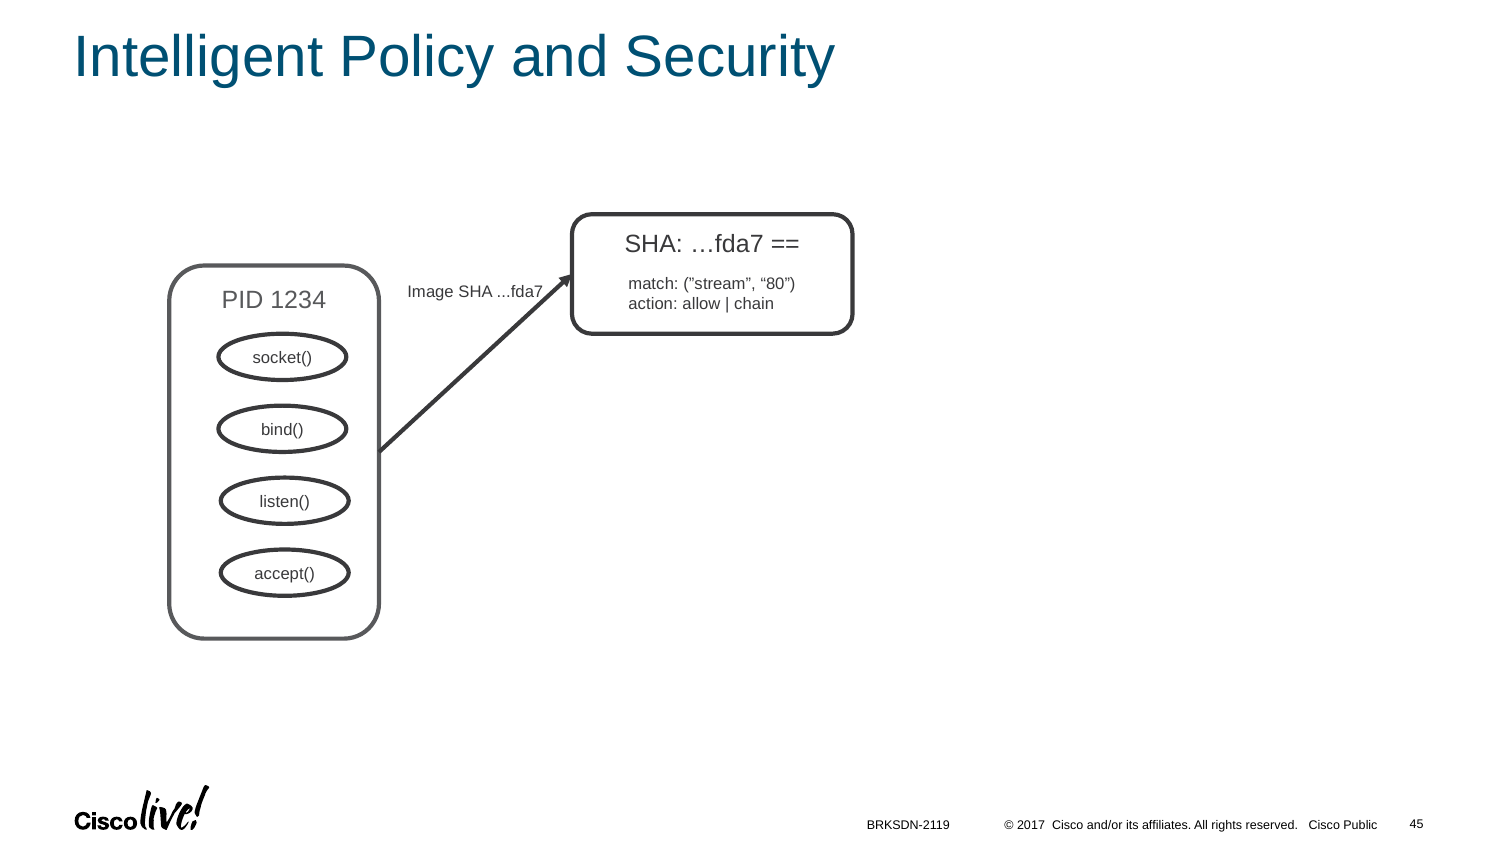

# Intelligent Policy and Security
SHA: …fda7 ==

match: (”stream”, “80”)
action: allow | chain
PID 1234
socket()
bind()
listen()
accept()
Image SHA ...fda7
45
BRKSDN-2119